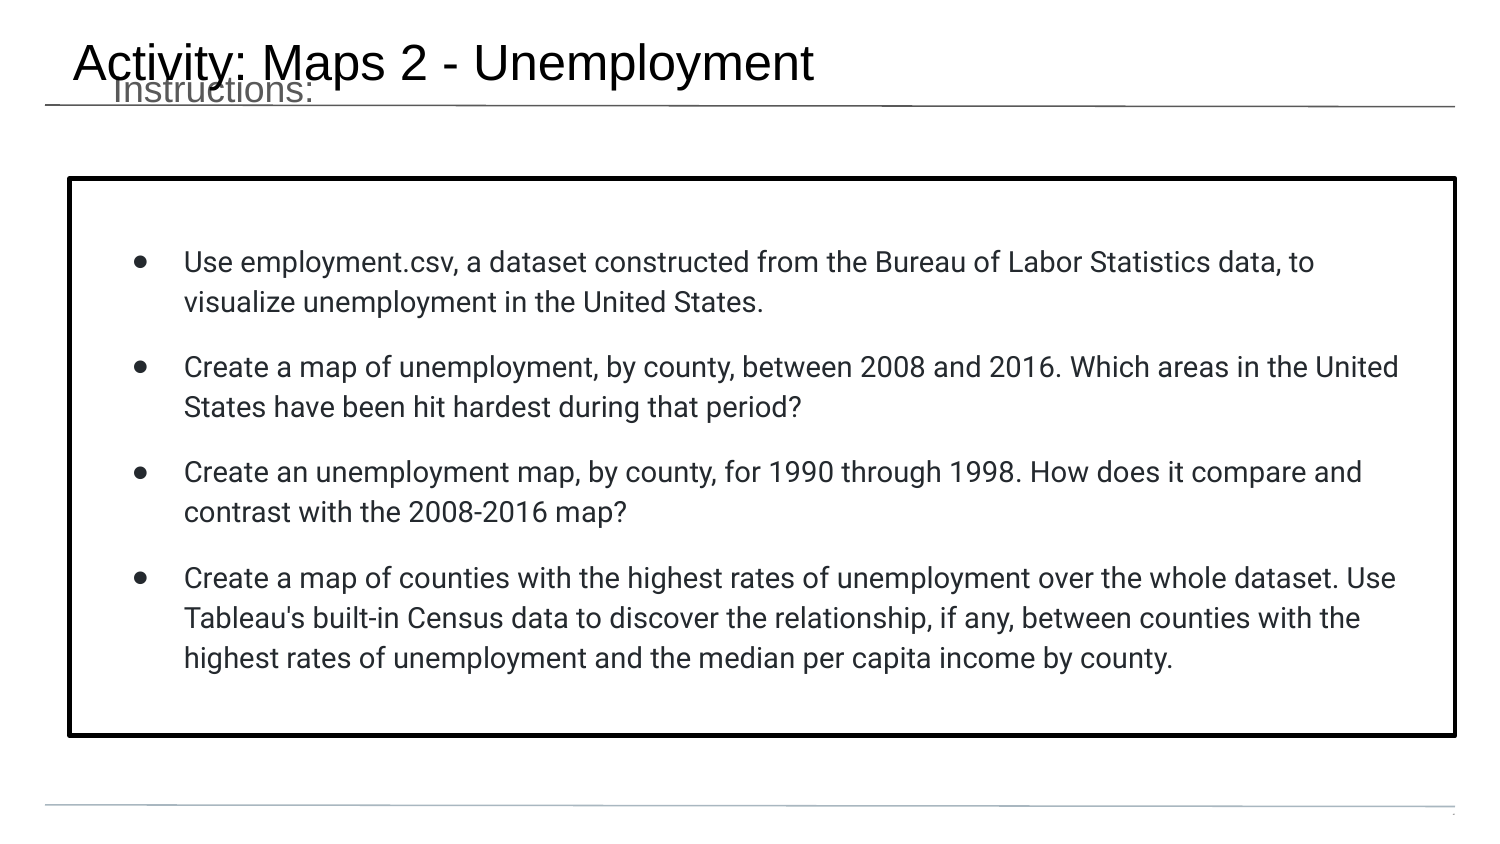

# Activity: Maps 2 - Unemployment
Instructions:

Use employment.csv, a dataset constructed from the Bureau of Labor Statistics data, to visualize unemployment in the United States.
Create a map of unemployment, by county, between 2008 and 2016. Which areas in the United States have been hit hardest during that period?
Create an unemployment map, by county, for 1990 through 1998. How does it compare and contrast with the 2008-2016 map?
Create a map of counties with the highest rates of unemployment over the whole dataset. Use Tableau's built-in Census data to discover the relationship, if any, between counties with the highest rates of unemployment and the median per capita income by county.
40